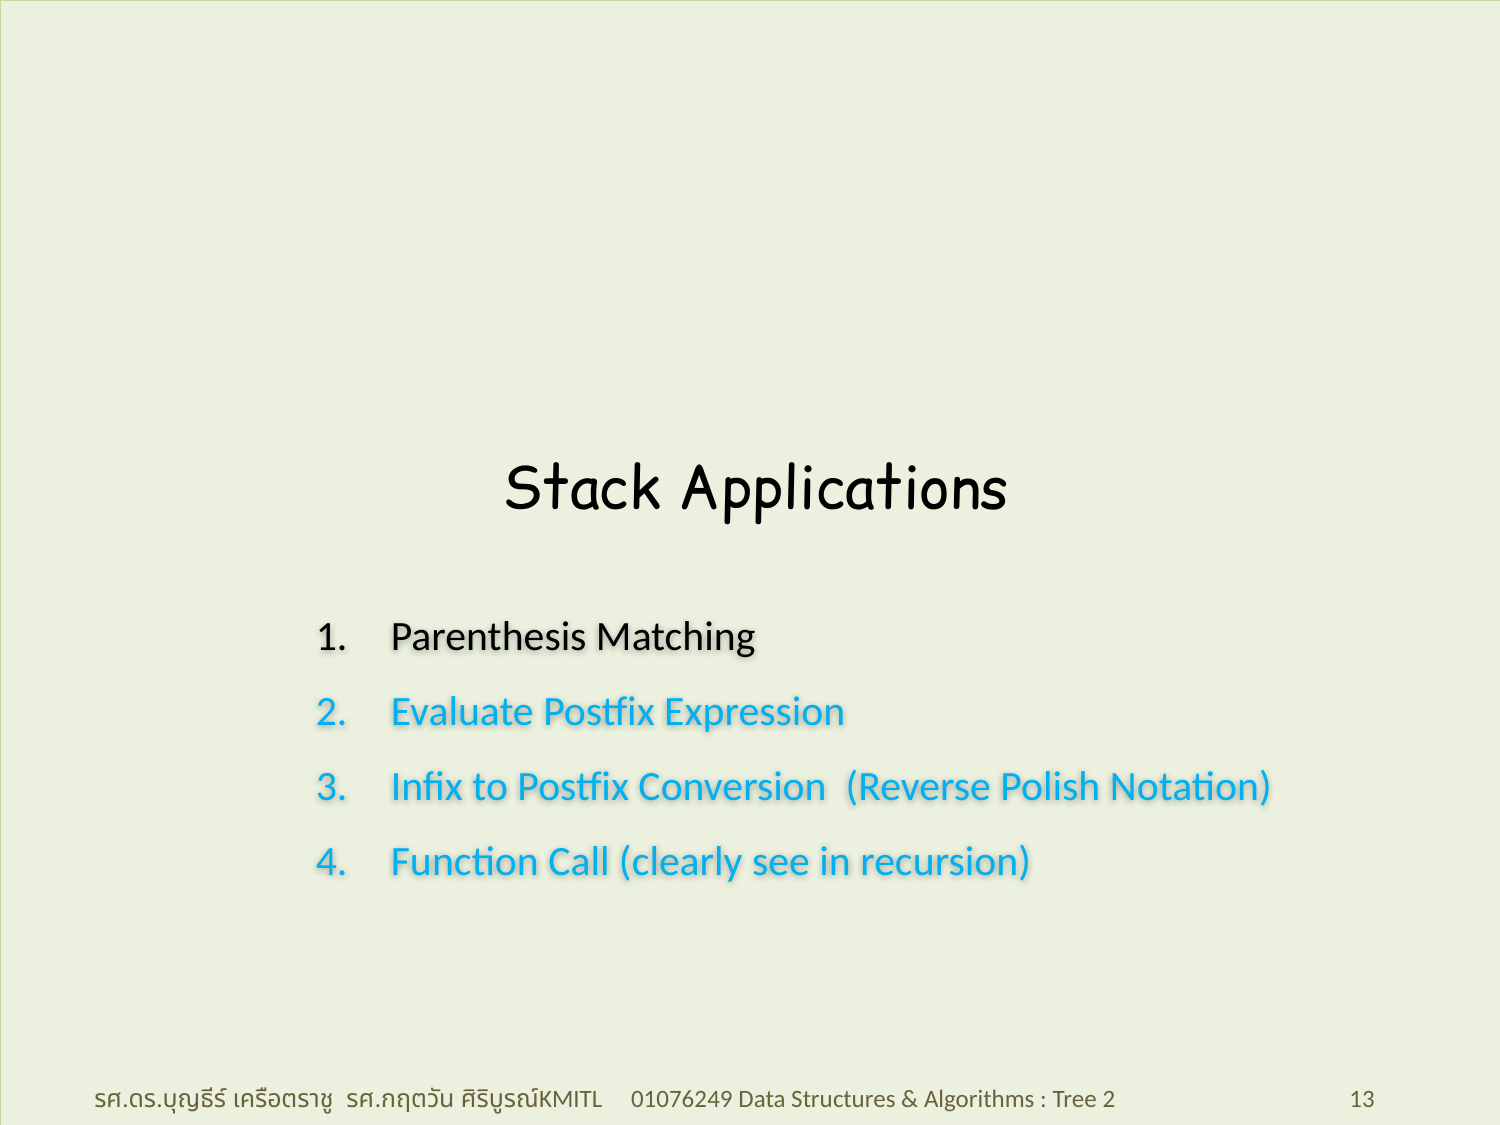

# Stack Applications
Parenthesis Matching
Evaluate Postfix Expression
Infix to Postfix Conversion  (Reverse Polish Notation)
Function Call (clearly see in recursion)